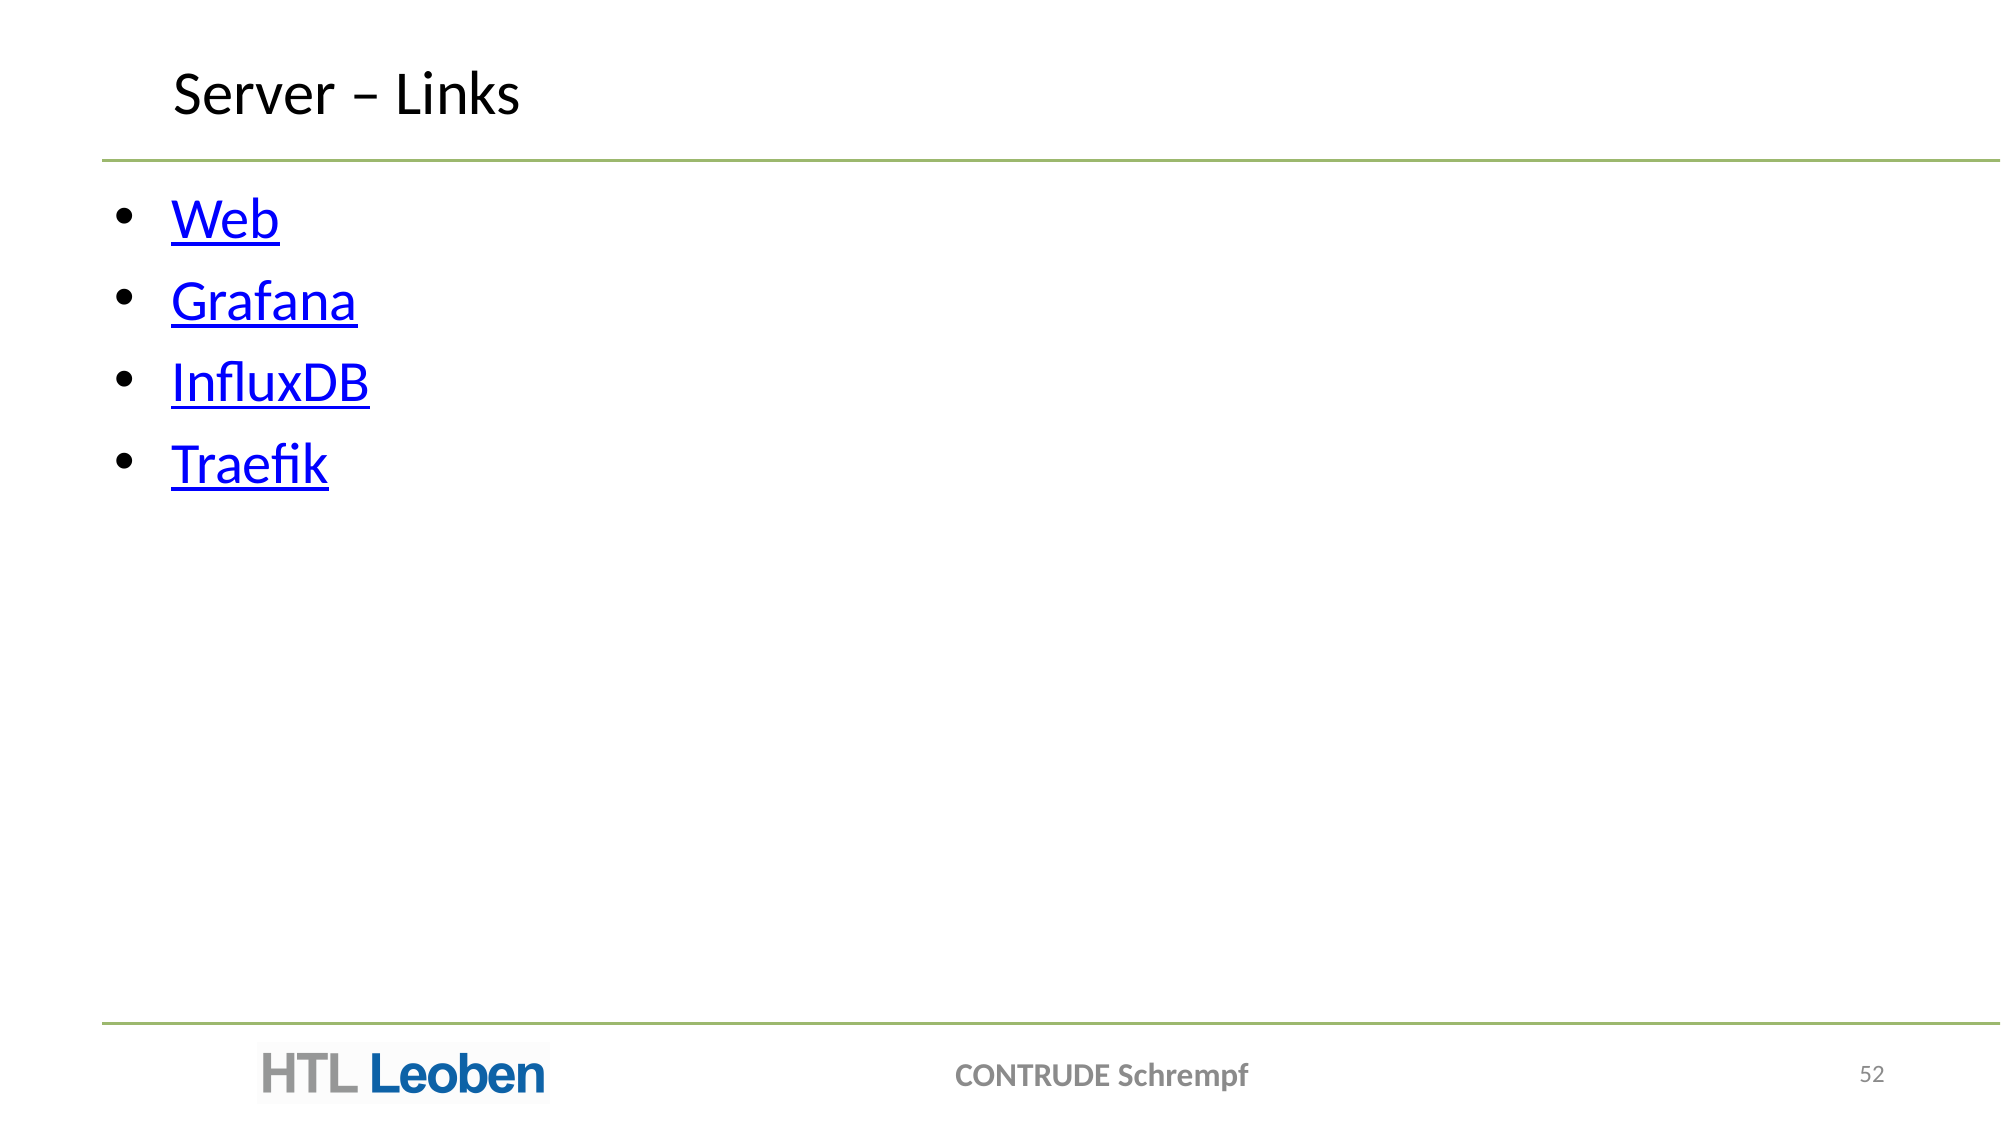

# Server – Links
Web
Grafana
InfluxDB
Traefik
CONTRUDE Schrempf
52